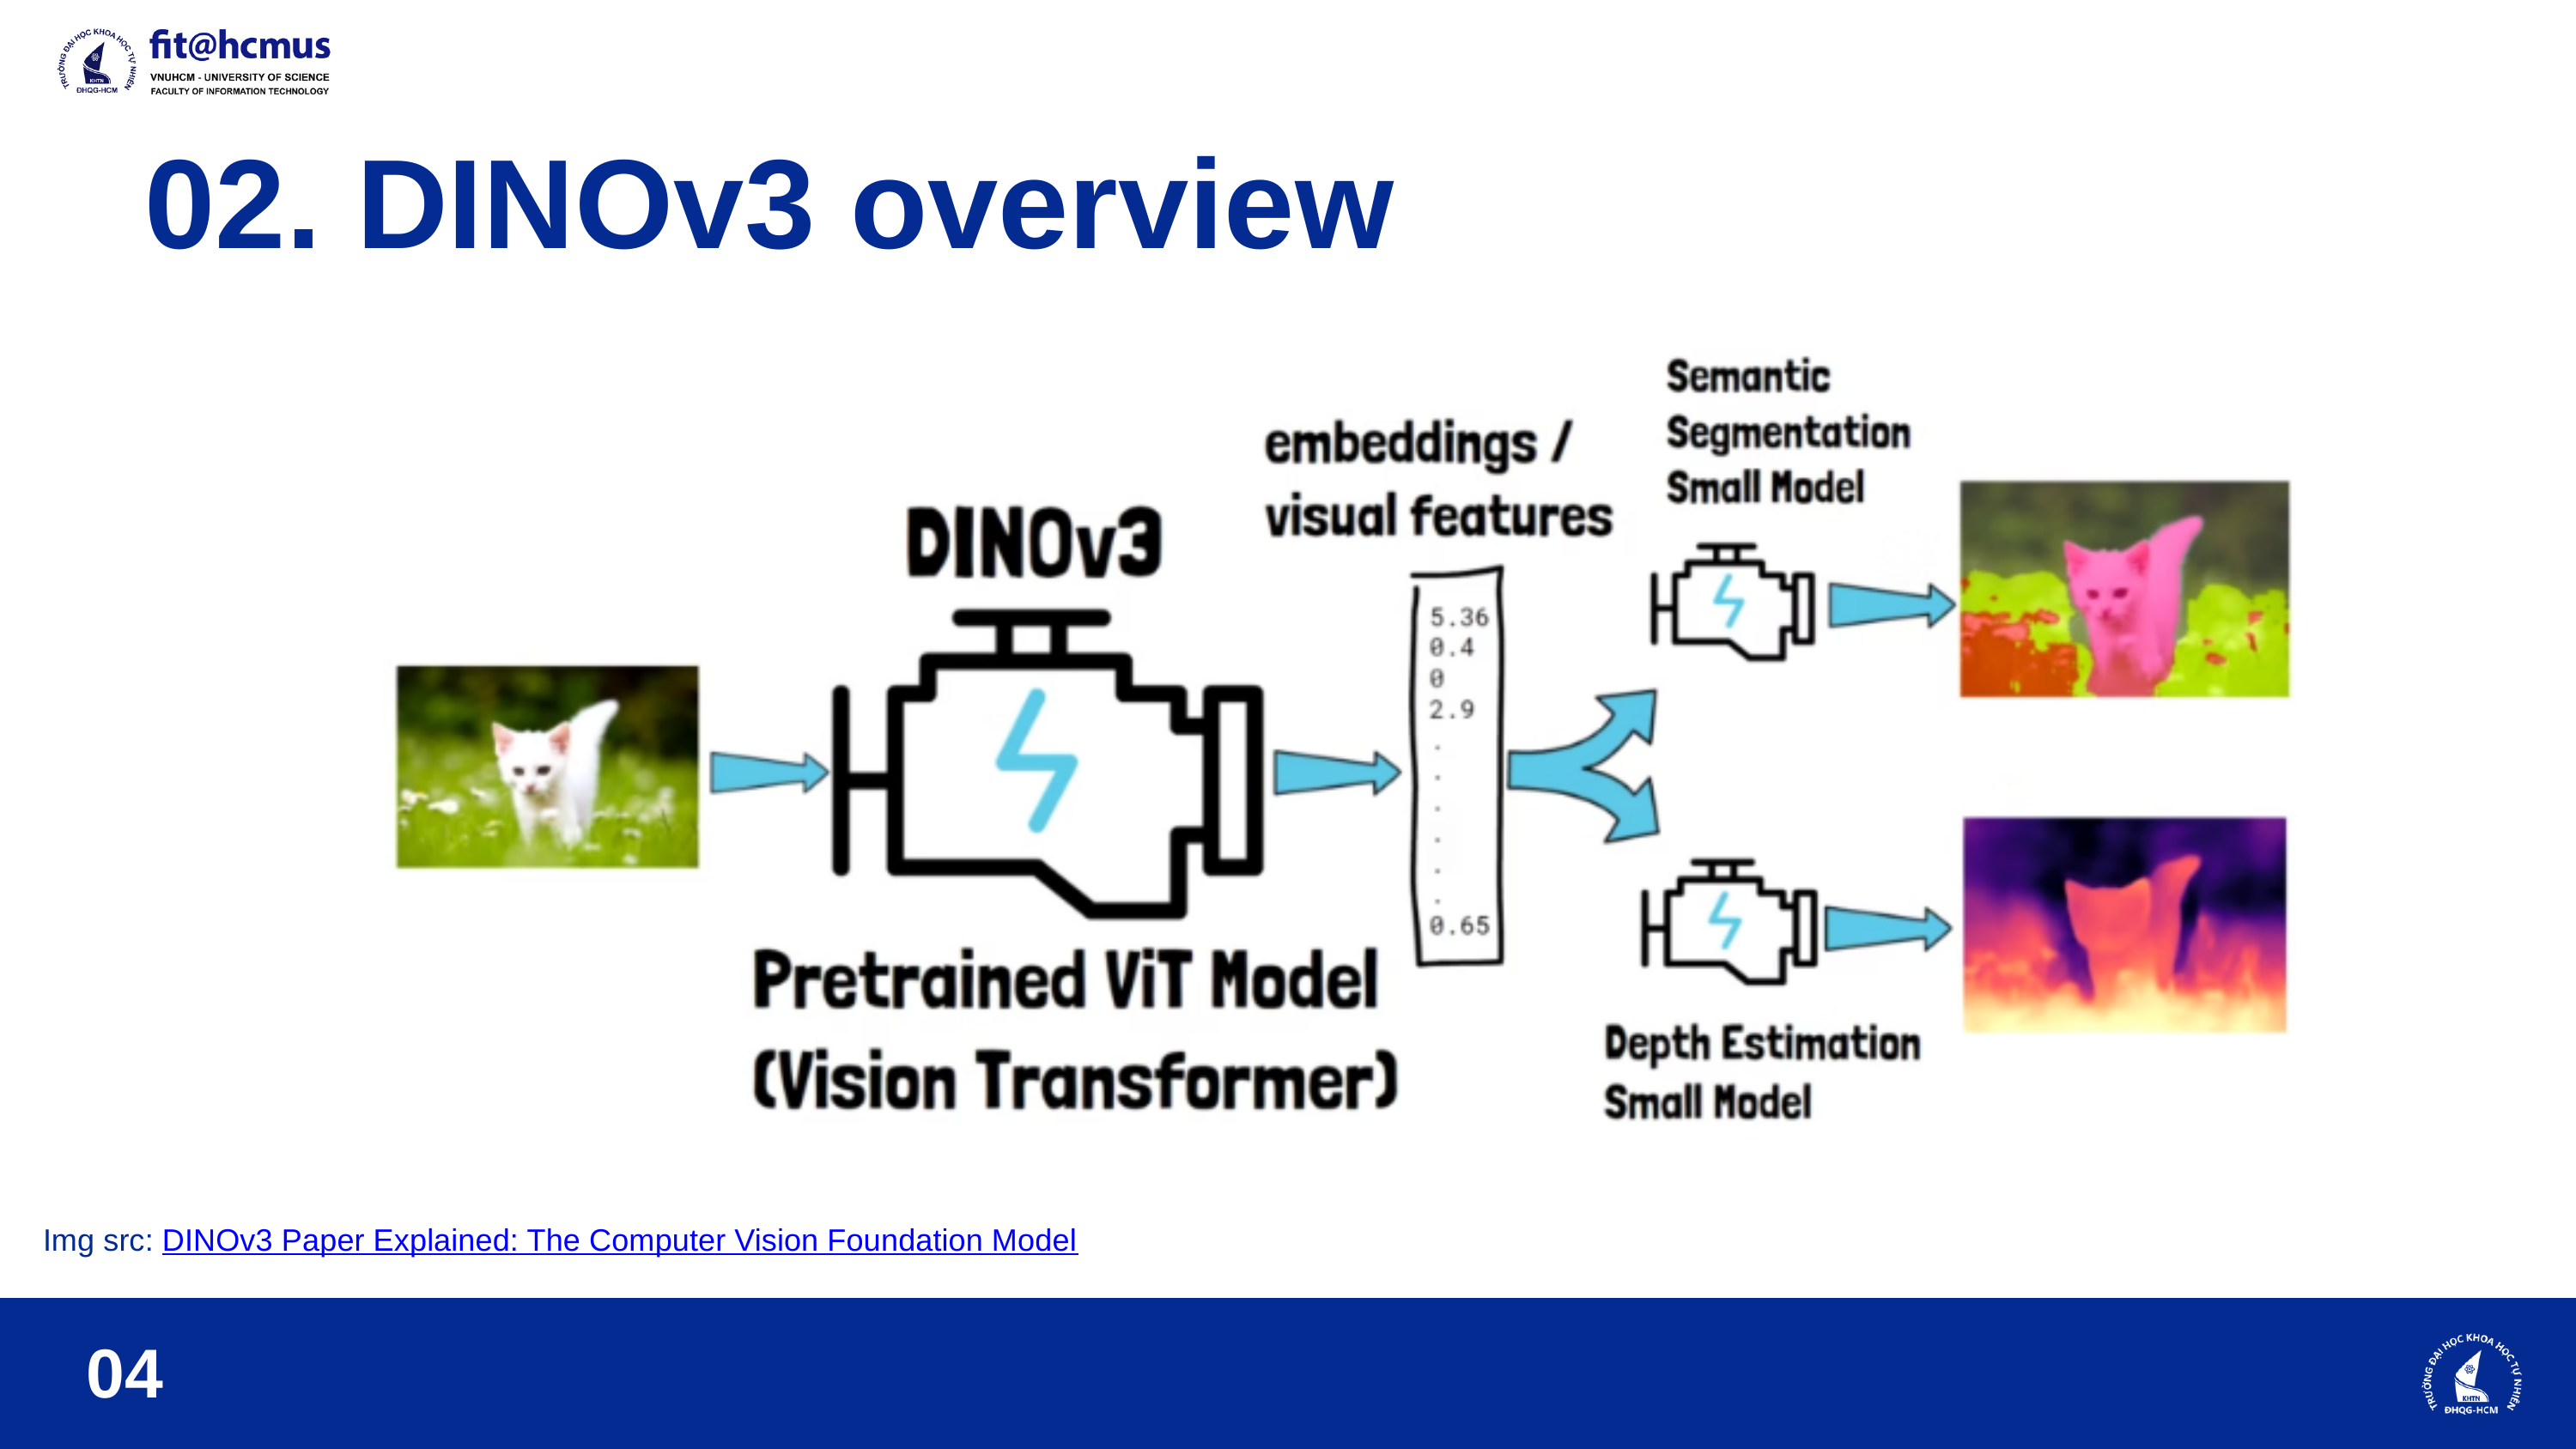

02. DINOv3 overview

Img src: DINOv3 Paper Explained: The Computer Vision Foundation Model

04